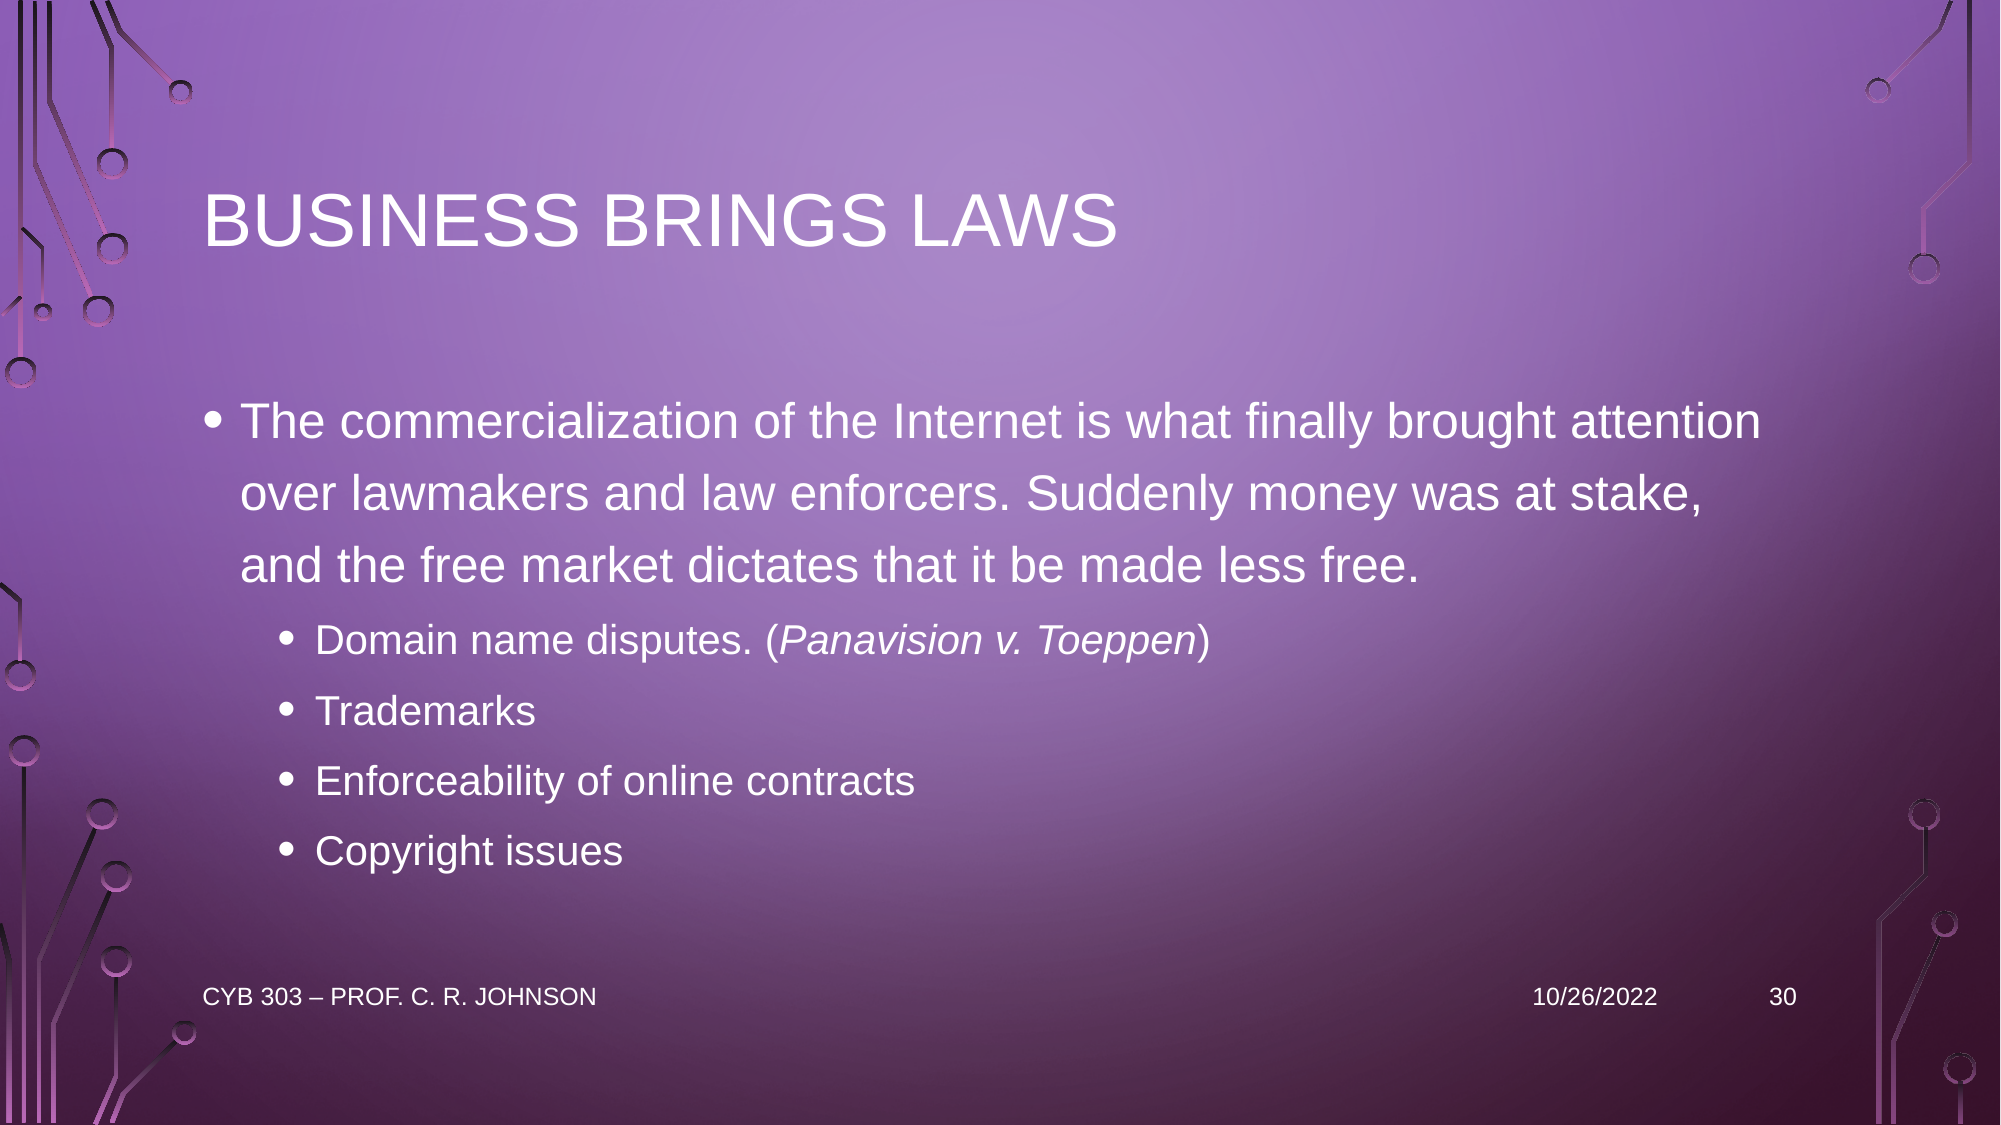

# Business Brings Laws
The commercialization of the Internet is what finally brought attention over lawmakers and law enforcers. Suddenly money was at stake, and the free market dictates that it be made less free.
Domain name disputes. (Panavision v. Toeppen)
Trademarks
Enforceability of online contracts
Copyright issues
30
CYB 303 – Prof. C. R. Johnson
10/26/2022